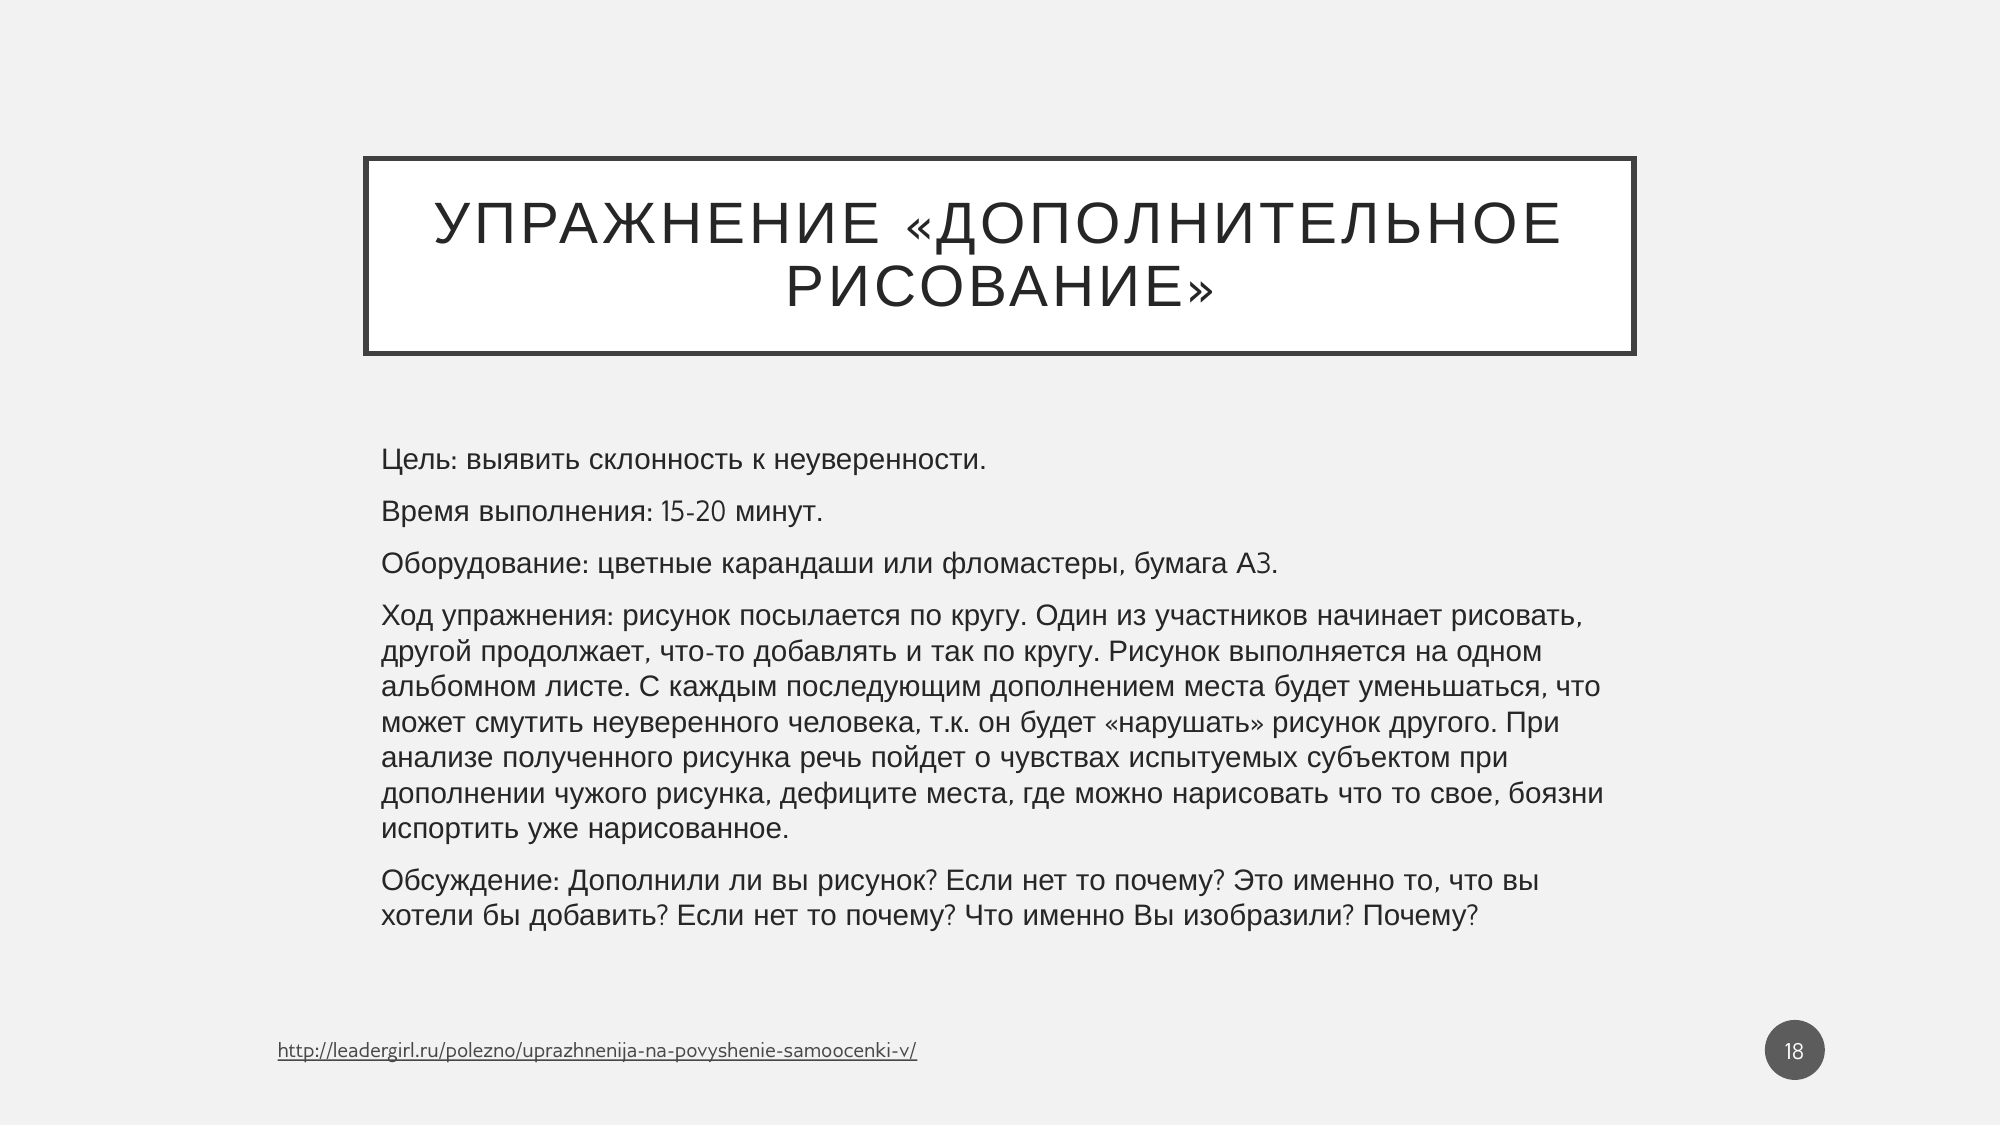

# Упражнение «дополнительное рисование»
Цель: выявить склонность к неуверенности.
Время выполнения: 15-20 минут.
Оборудование: цветные карандаши или фломастеры, бумага А3.
Ход упражнения: рисунок посылается по кругу. Один из участников начинает рисовать, другой продолжает, что-то добавлять и так по кругу. Рисунок выполняется на одном альбомном листе. С каждым последующим дополнением места будет уменьшаться, что может смутить неуверенного человека, т.к. он будет «нарушать» рисунок другого. При анализе полученного рисунка речь пойдет о чувствах испытуемых субъектом при дополнении чужого рисунка, дефиците места, где можно нарисовать что то свое, боязни испортить уже нарисованное.
Обсуждение: Дополнили ли вы рисунок? Если нет то почему? Это именно то, что вы хотели бы добавить? Если нет то почему? Что именно Вы изобразили? Почему?
18
http://leadergirl.ru/polezno/uprazhnenija-na-povyshenie-samoocenki-v/